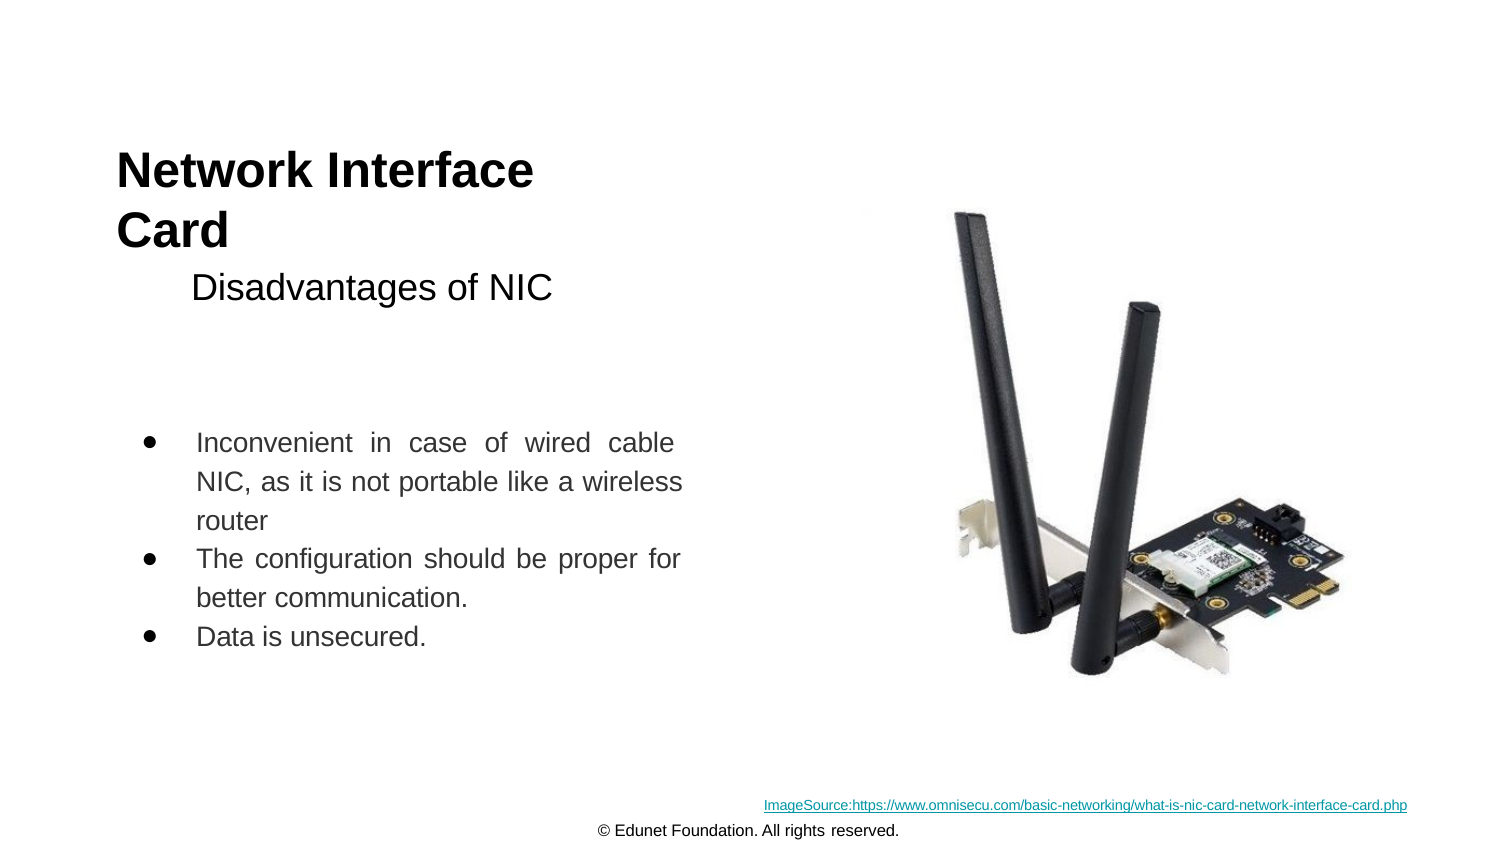

# Network Interface Card

Disadvantages of NIC
Inconvenient in case of wired cable  NIC, as it is not portable like a wireless  router
The configuration should be proper for  better communication.
Data is unsecured.
ImageSource:https://www.omnisecu.com/basic-networking/what-is-nic-card-network-interface-card.php
© Edunet Foundation. All rights reserved.